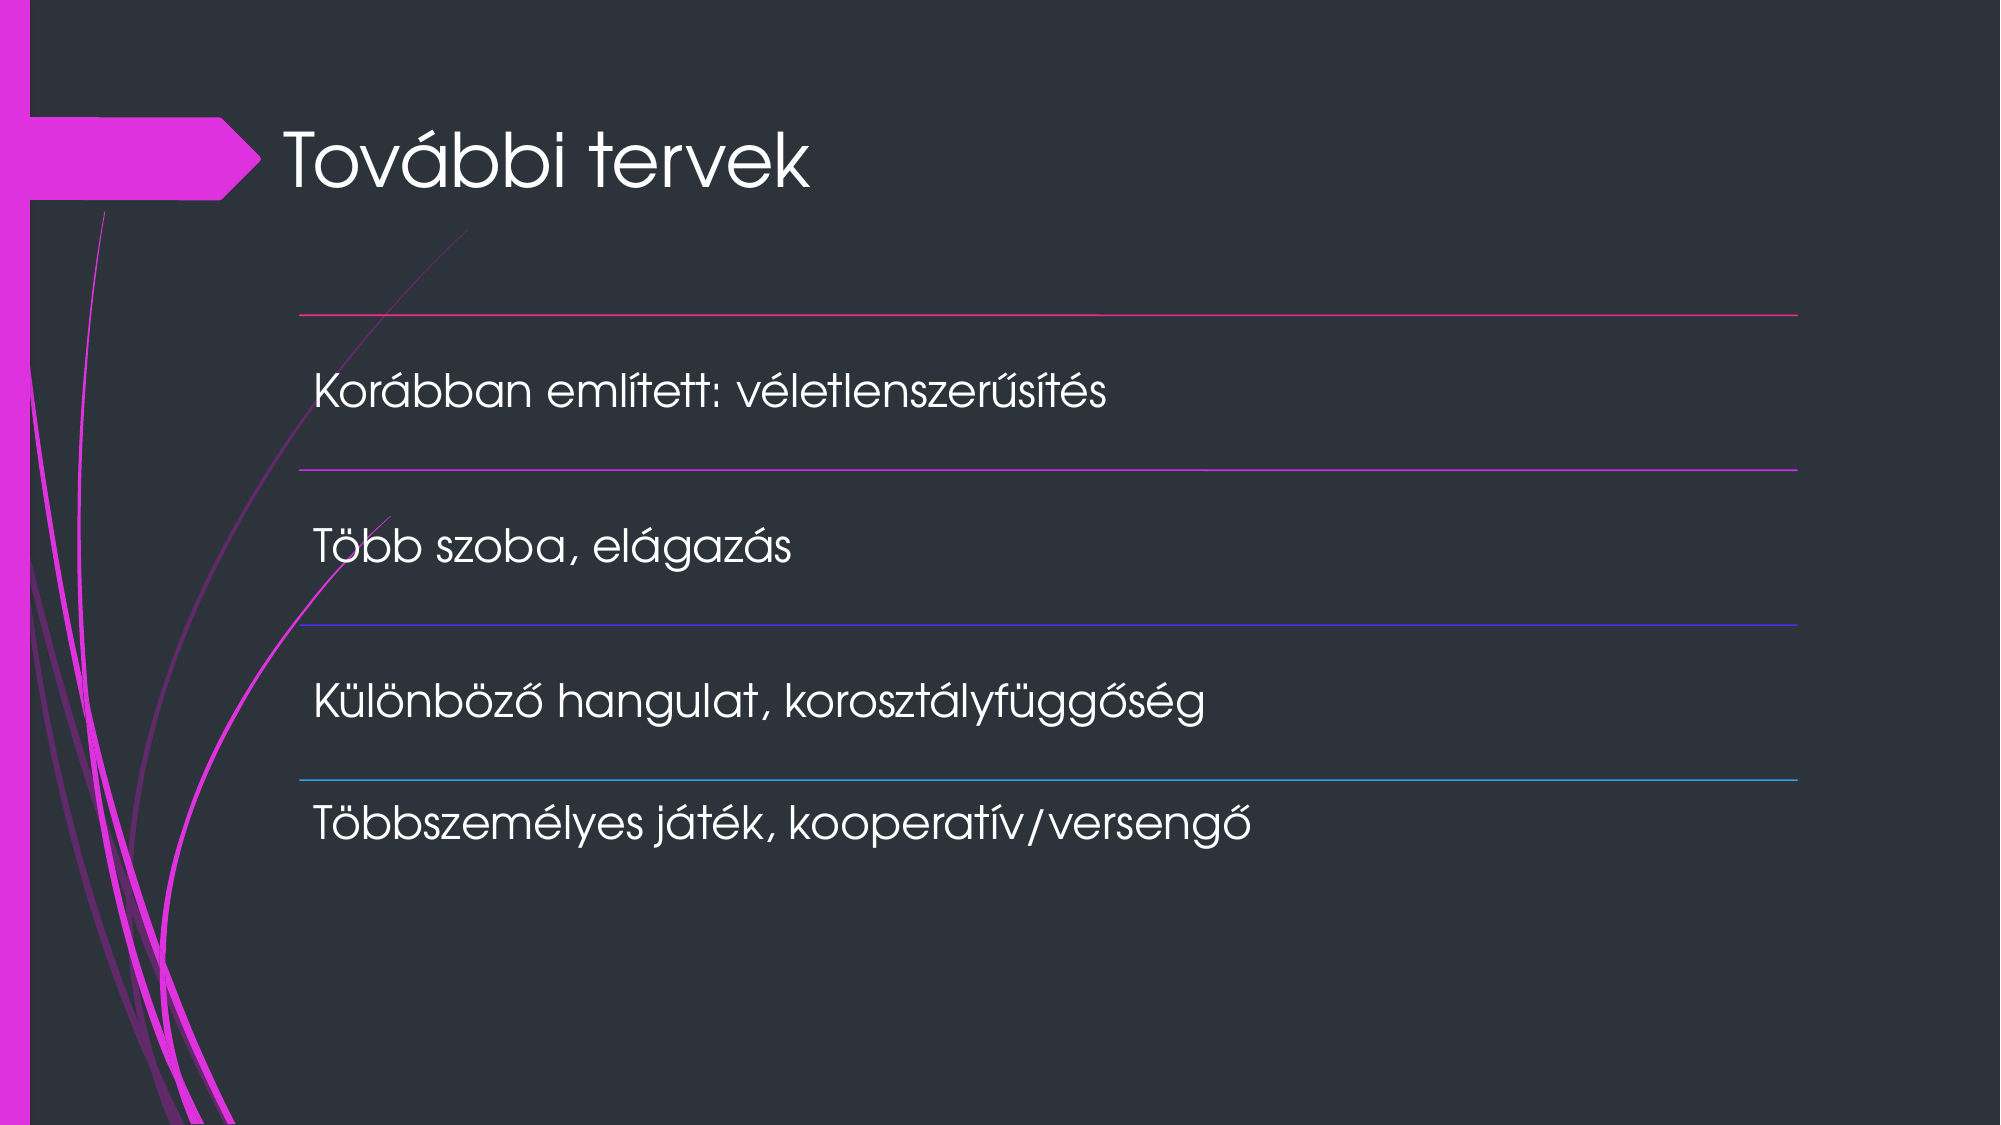

# További tervek
Korábban említett: véletlenszerűsítés
Több szoba, elágazás
Különböző hangulat, korosztályfüggőség
Többszemélyes játék, kooperatív/versengő